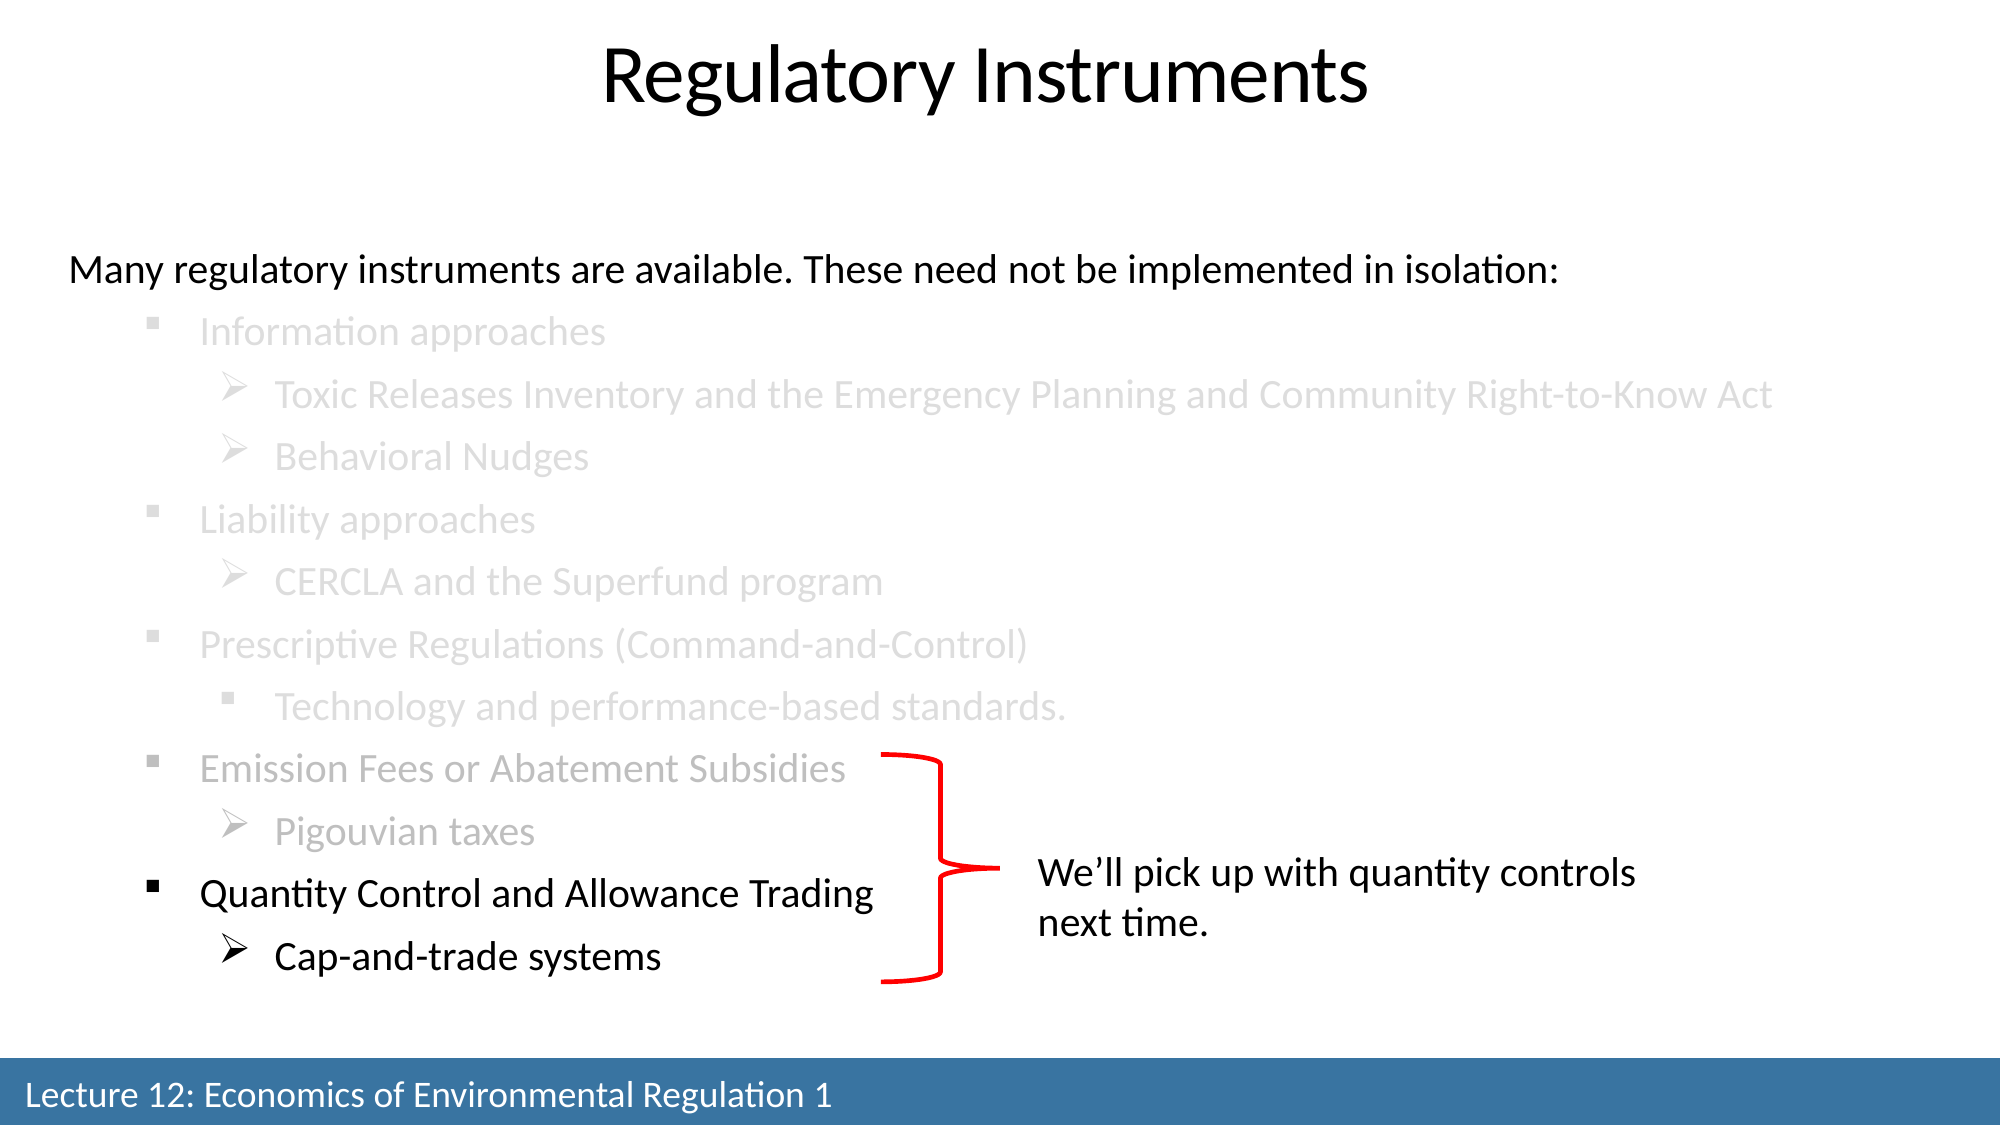

Regulatory Instruments
Many regulatory instruments are available. These need not be implemented in isolation:
Information approaches
Toxic Releases Inventory and the Emergency Planning and Community Right-to-Know Act
Behavioral Nudges
Liability approaches
CERCLA and the Superfund program
Prescriptive Regulations (Command-and-Control)
Technology and performance-based standards.
Emission Fees or Abatement Subsidies
Pigouvian taxes
Quantity Control and Allowance Trading
Cap-and-trade systems

We’ll pick up with quantity controls next time.